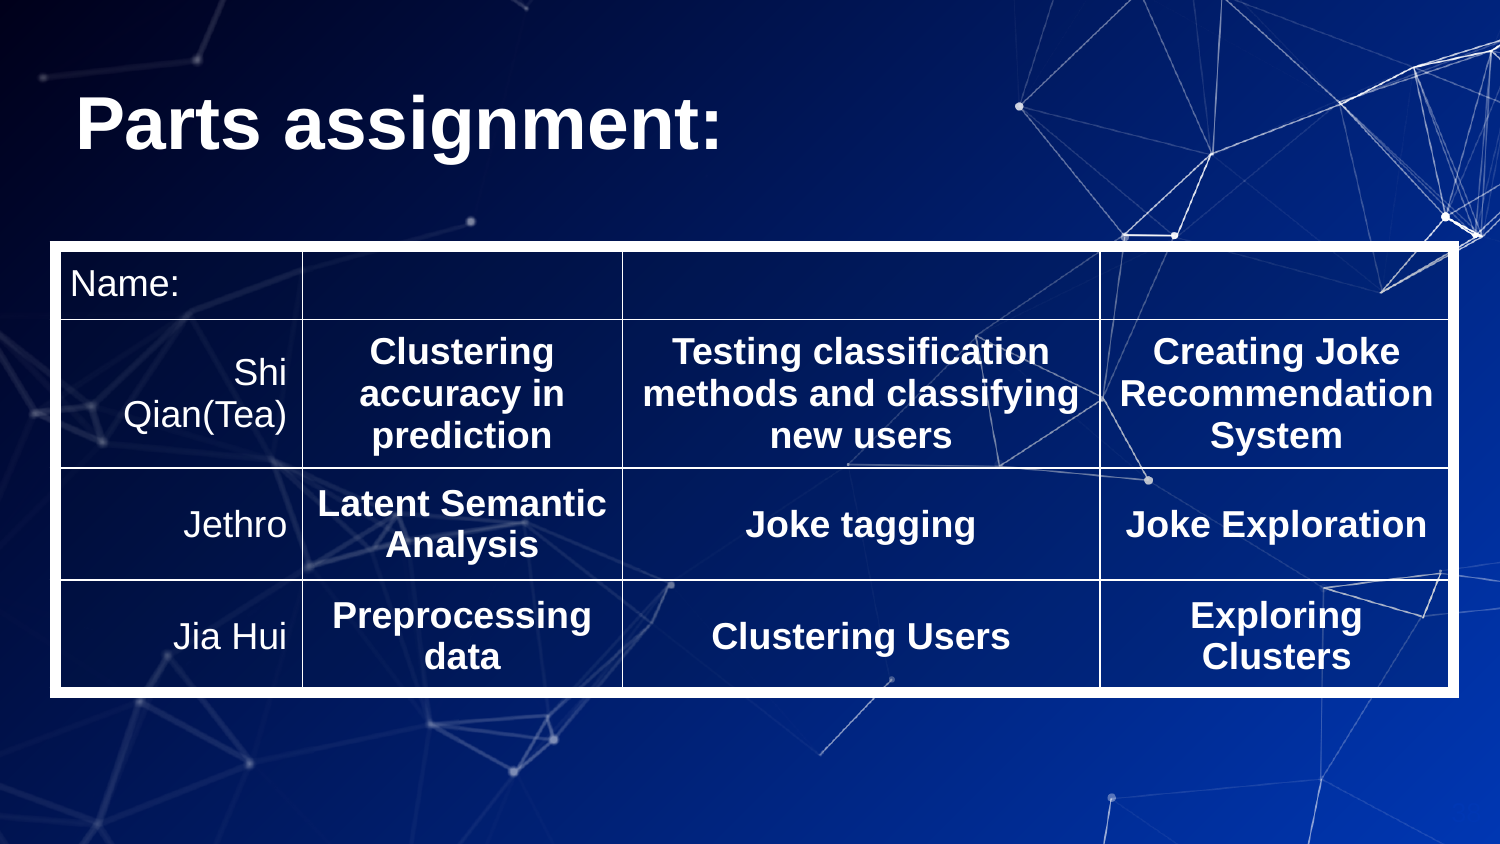

# Parts assignment:
| Name: |  |  |  |
| --- | --- | --- | --- |
| Shi Qian(Tea) | Clustering accuracy in prediction | Testing classification methods and classifying new users | Creating Joke Recommendation System |
| Jethro | Latent Semantic Analysis | Joke tagging | Joke Exploration |
| Jia Hui | Preprocessing data | Clustering Users | Exploring Clusters |
38